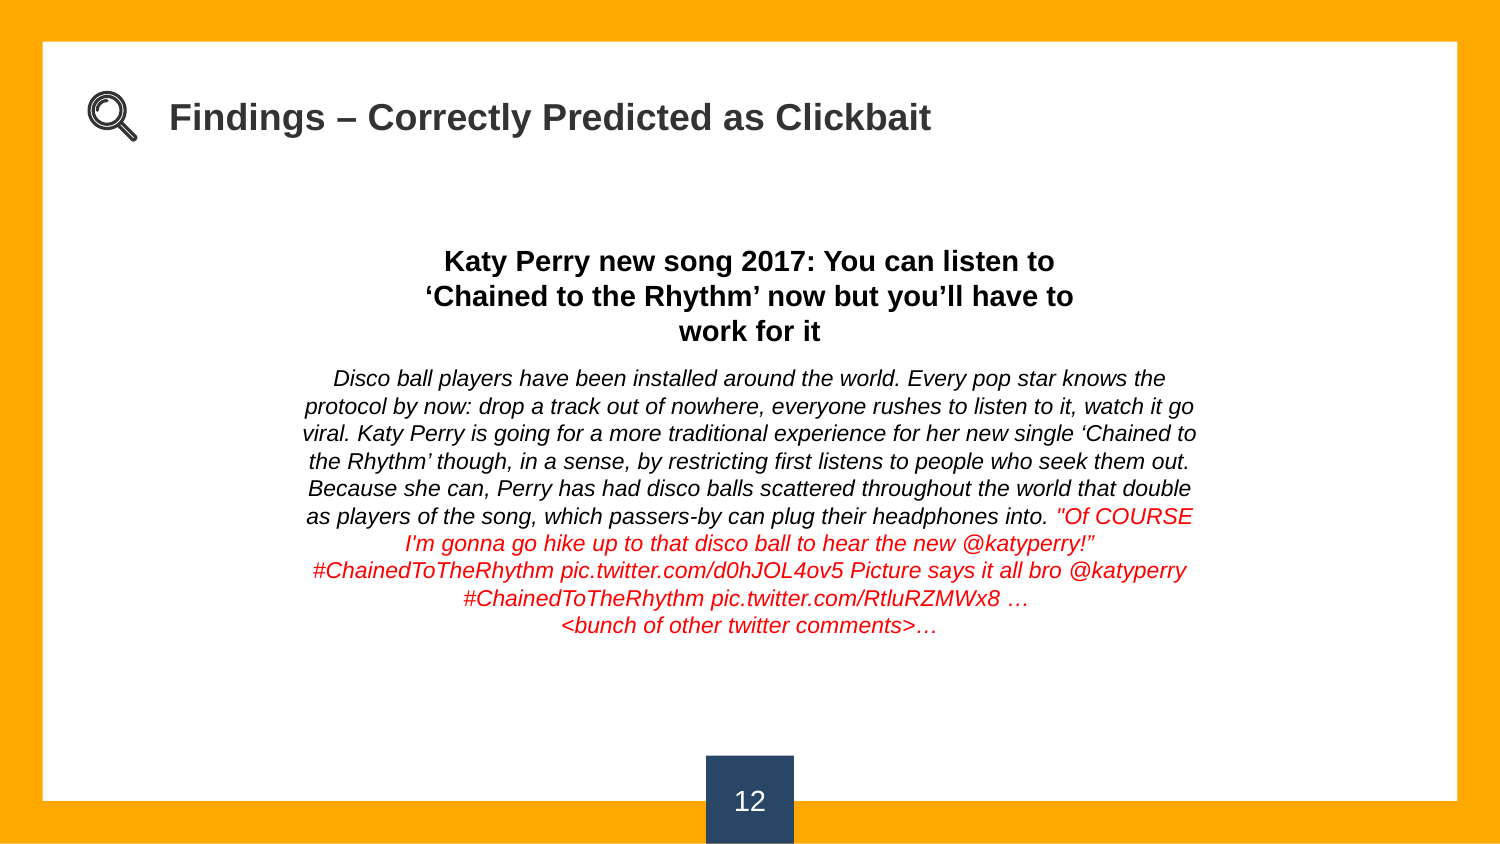

Findings – Correctly Predicted as Clickbait

Katy Perry new song 2017: You can listen to ‘Chained to the Rhythm’ now but you’ll have to work for it
Disco ball players have been installed around the world. Every pop star knows the protocol by now: drop a track out of nowhere, everyone rushes to listen to it, watch it go viral. Katy Perry is going for a more traditional experience for her new single ‘Chained to the Rhythm’ though, in a sense, by restricting first listens to people who seek them out. Because she can, Perry has had disco balls scattered throughout the world that double as players of the song, which passers-by can plug their headphones into. "Of COURSE I'm gonna go hike up to that disco ball to hear the new @katyperry!” #ChainedToTheRhythm pic.twitter.com/d0hJOL4ov5 Picture says it all bro @katyperry #ChainedToTheRhythm pic.twitter.com/RtluRZMWx8 …
<bunch of other twitter comments>…
12